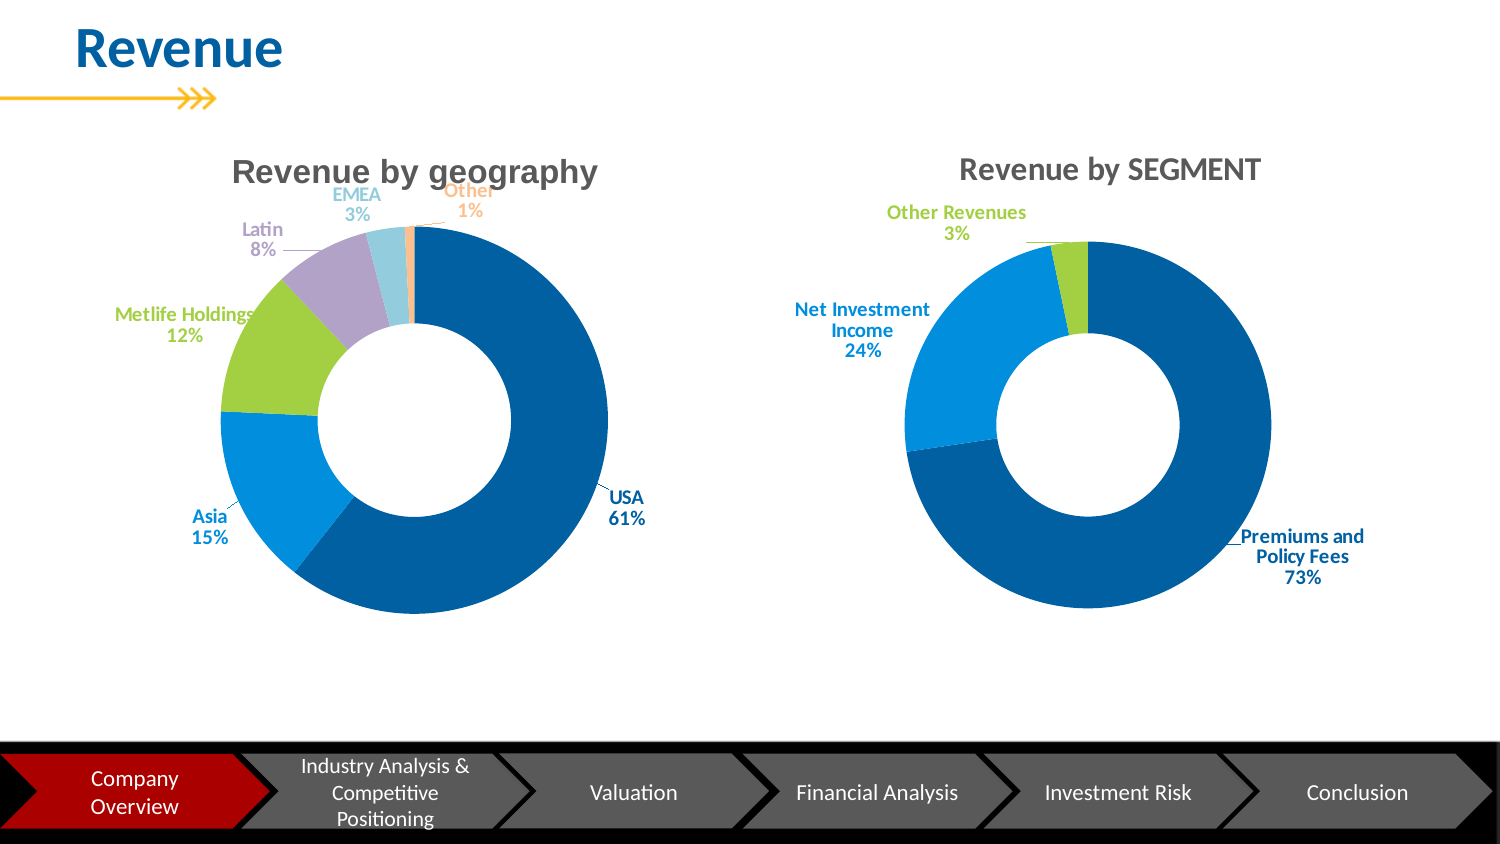

Revenue

### Chart: Revenue by geography

| Category |  |
|---|---|
| USA | 0.6062635675332239 |
| Asia | 0.15099009900990099 |
| Metlife Holdings | 0.12242547784190183 |
| Latin | 0.07985651506327103 |
| EMEA | 0.032548843119606076 |
| Other | 0.007915497432096151 |

### Chart: Revenue by SEGMENT

| Category |  |
|---|---|
| Premiums and Policy Fees | 0.7265314766770795 |
| Net Investment Income | 0.24076084078996135 |
| Other Revenues | 0.03270768253295918 |